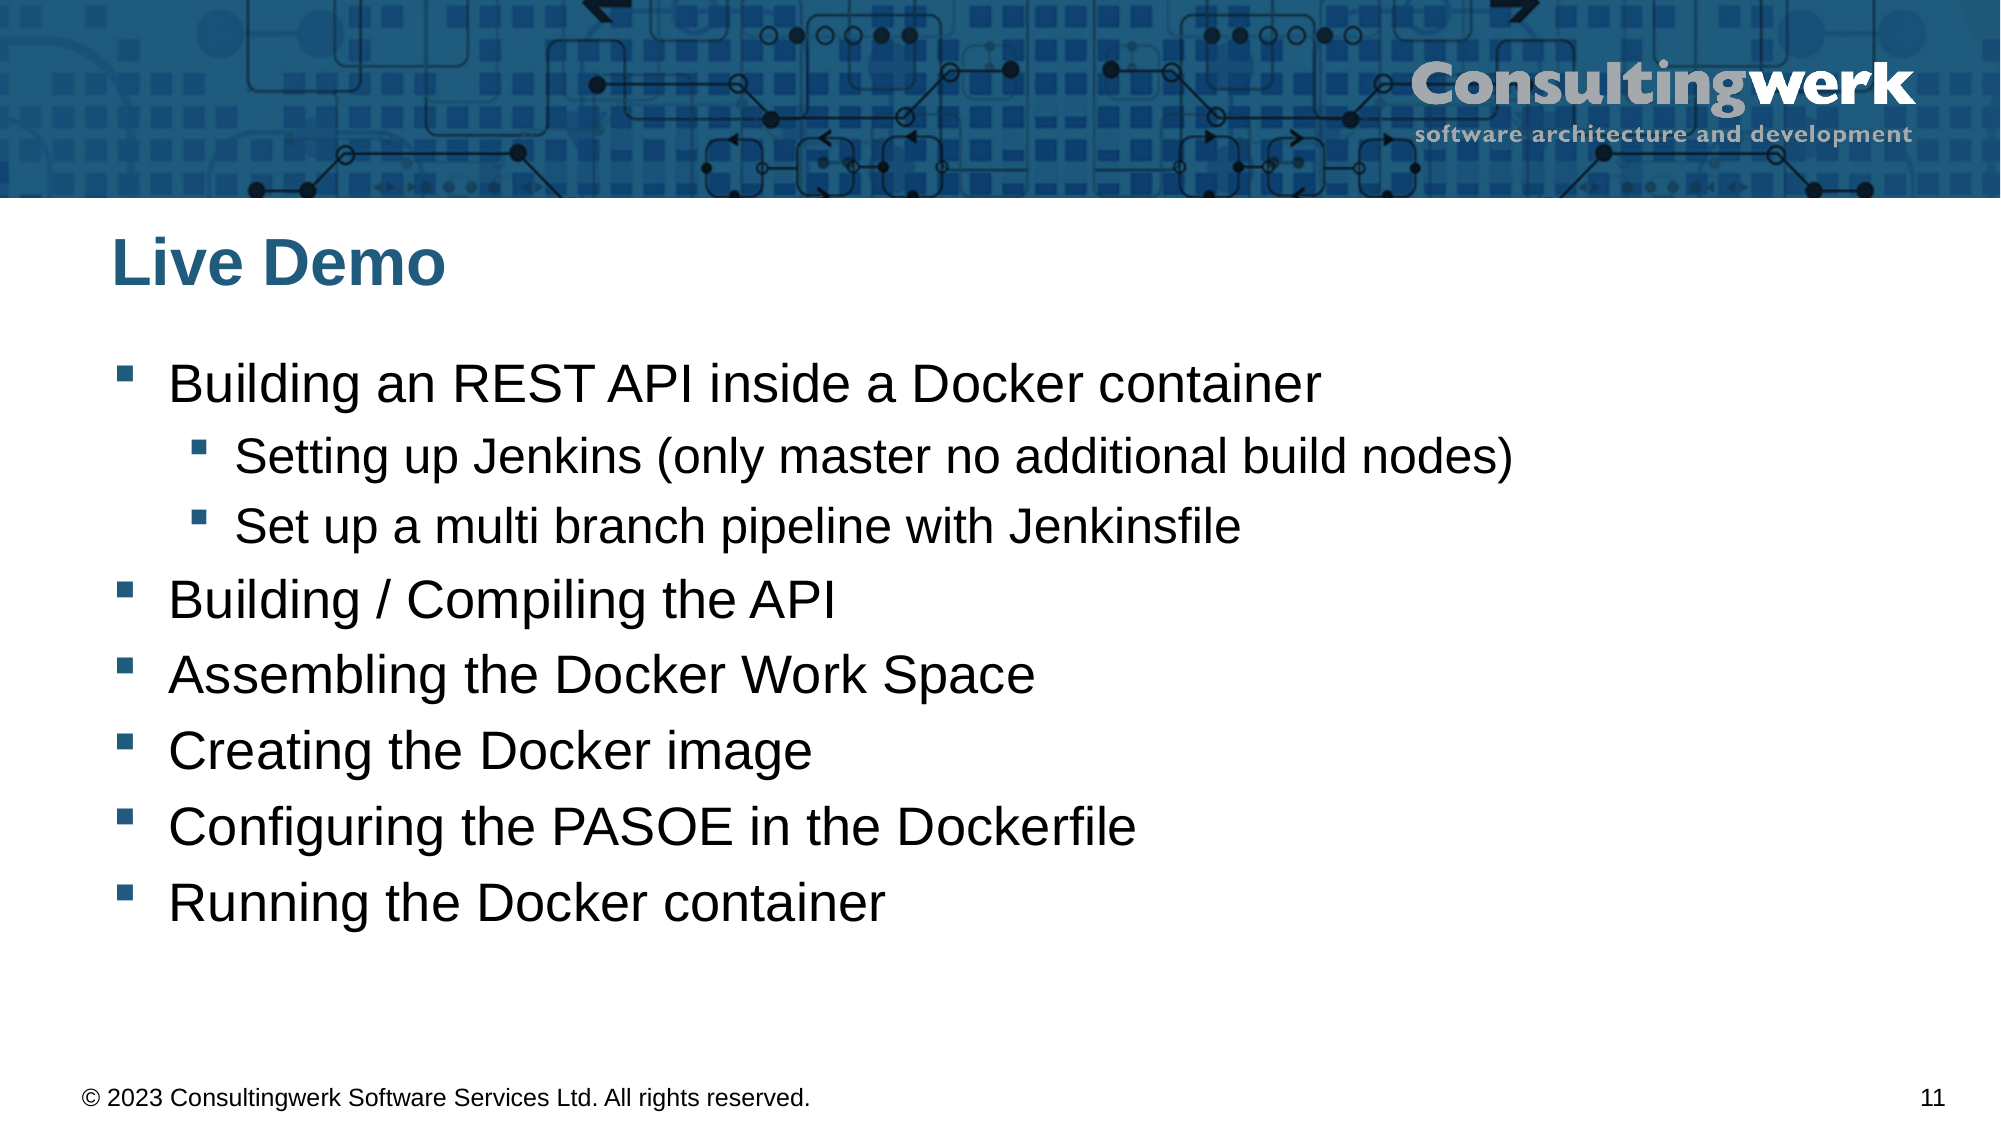

# Live Demo
Building an REST API inside a Docker container
Setting up Jenkins (only master no additional build nodes)
Set up a multi branch pipeline with Jenkinsfile
Building / Compiling the API
Assembling the Docker Work Space
Creating the Docker image
Configuring the PASOE in the Dockerfile
Running the Docker container
11